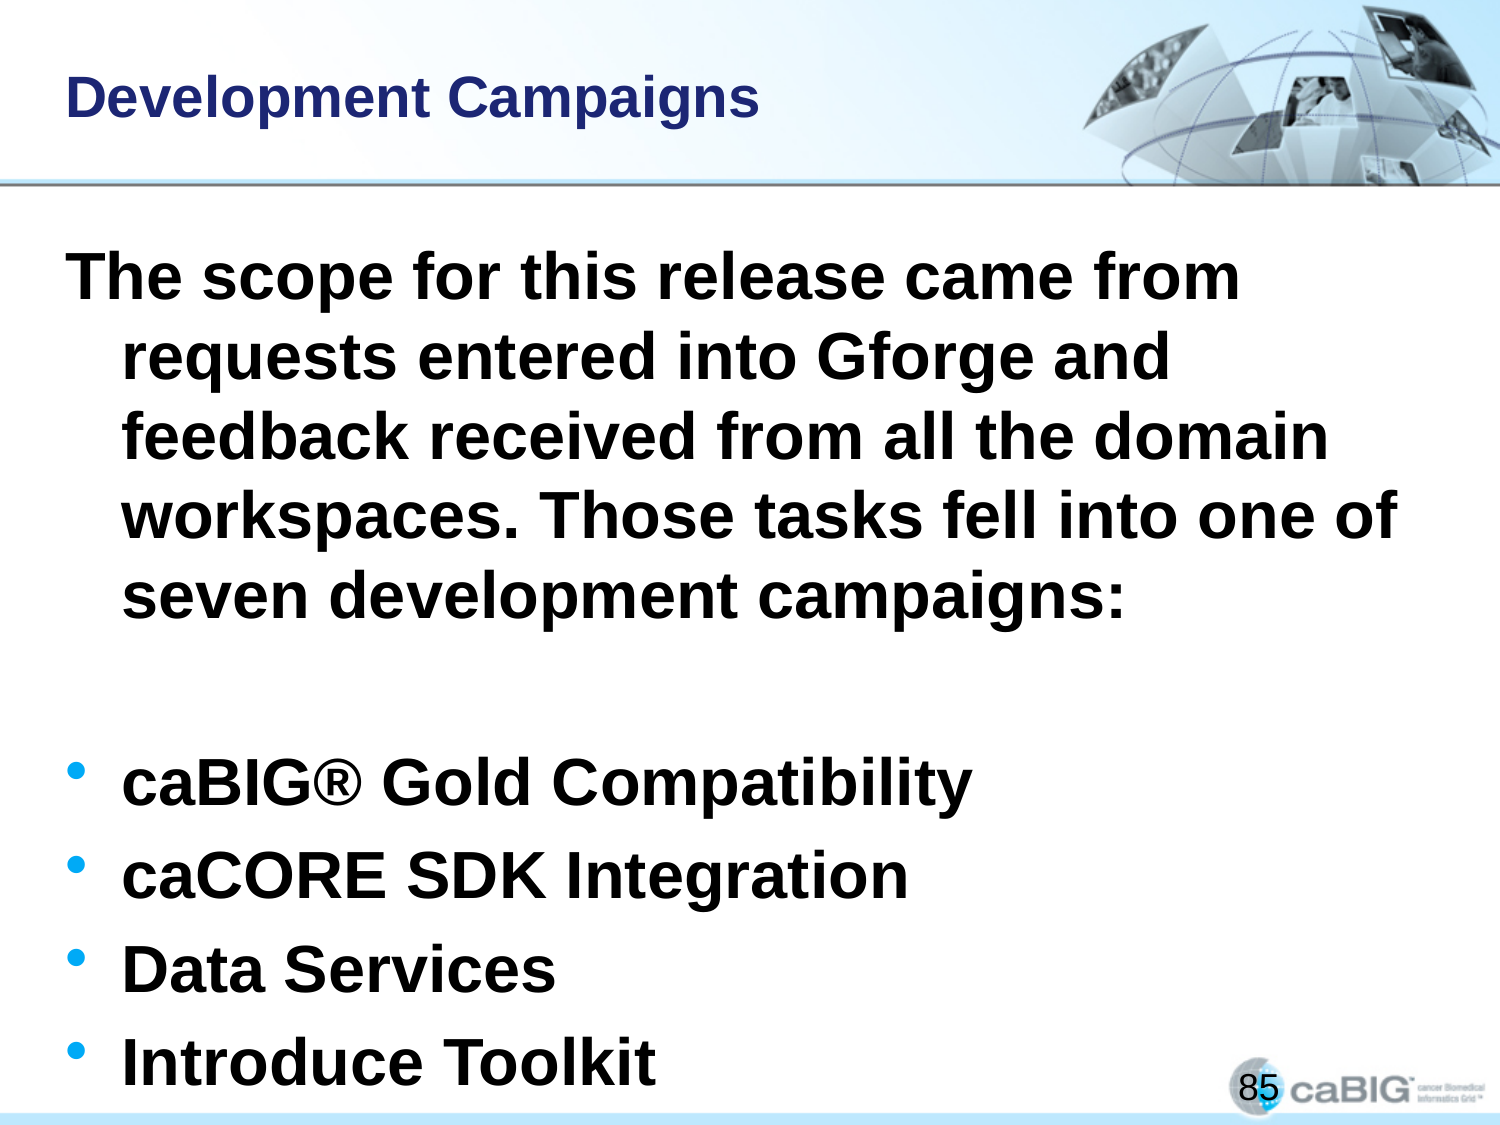

# Development Campaigns
The scope for this release came from requests entered into Gforge and feedback received from all the domain workspaces. Those tasks fell into one of seven development campaigns:

caBIG® Gold Compatibility
caCORE SDK Integration
Data Services
Introduce Toolkit
Security
Continuous Innovation
Bug Fixes